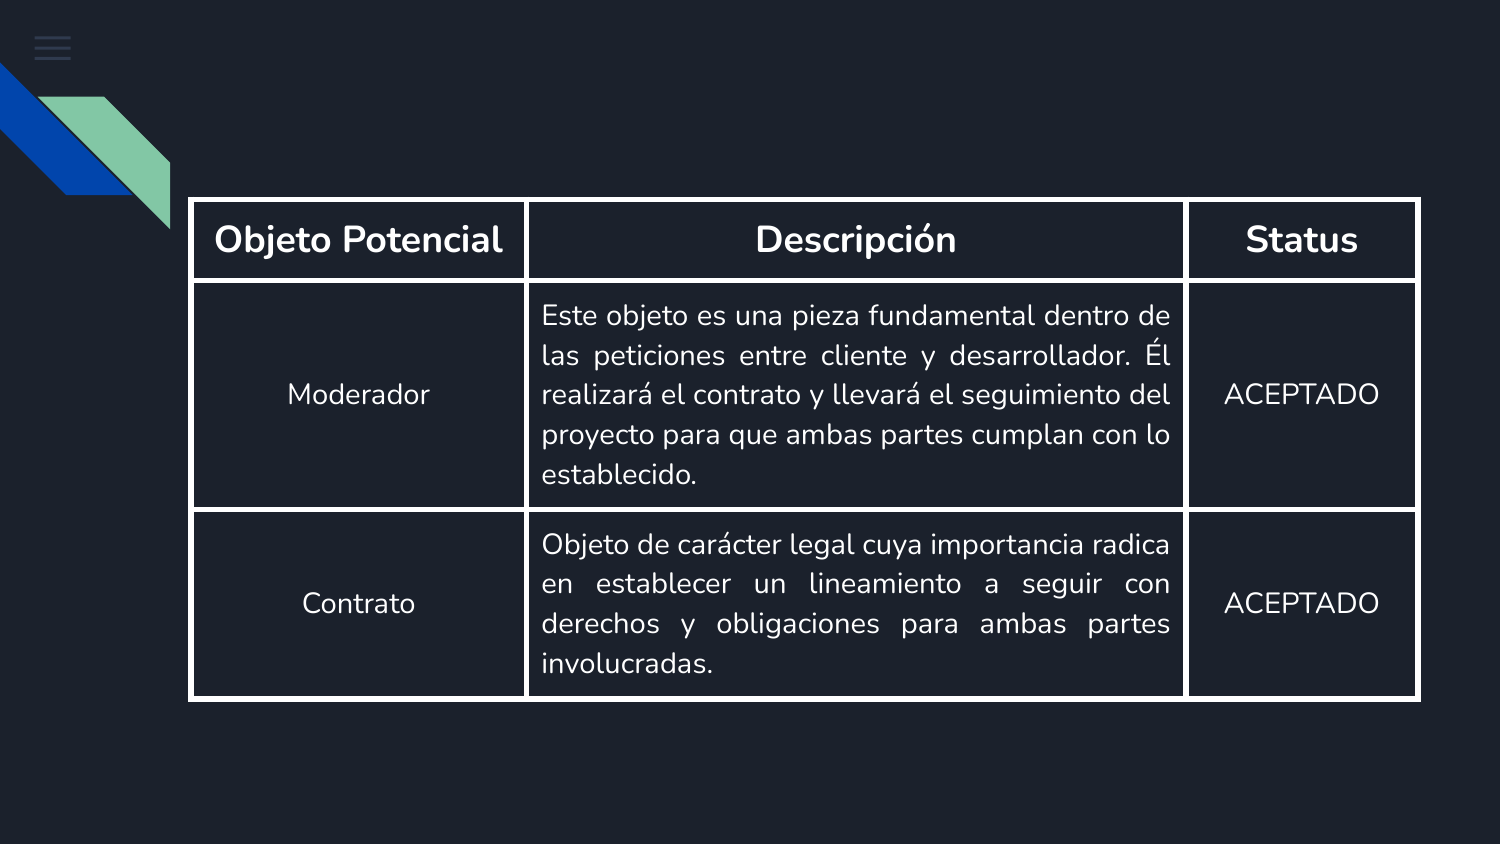

| Objeto Potencial | Descripción | Status |
| --- | --- | --- |
| Moderador | Este objeto es una pieza fundamental dentro de las peticiones entre cliente y desarrollador. Él realizará el contrato y llevará el seguimiento del proyecto para que ambas partes cumplan con lo establecido. | ACEPTADO |
| Contrato | Objeto de carácter legal cuya importancia radica en establecer un lineamiento a seguir con derechos y obligaciones para ambas partes involucradas. | ACEPTADO |